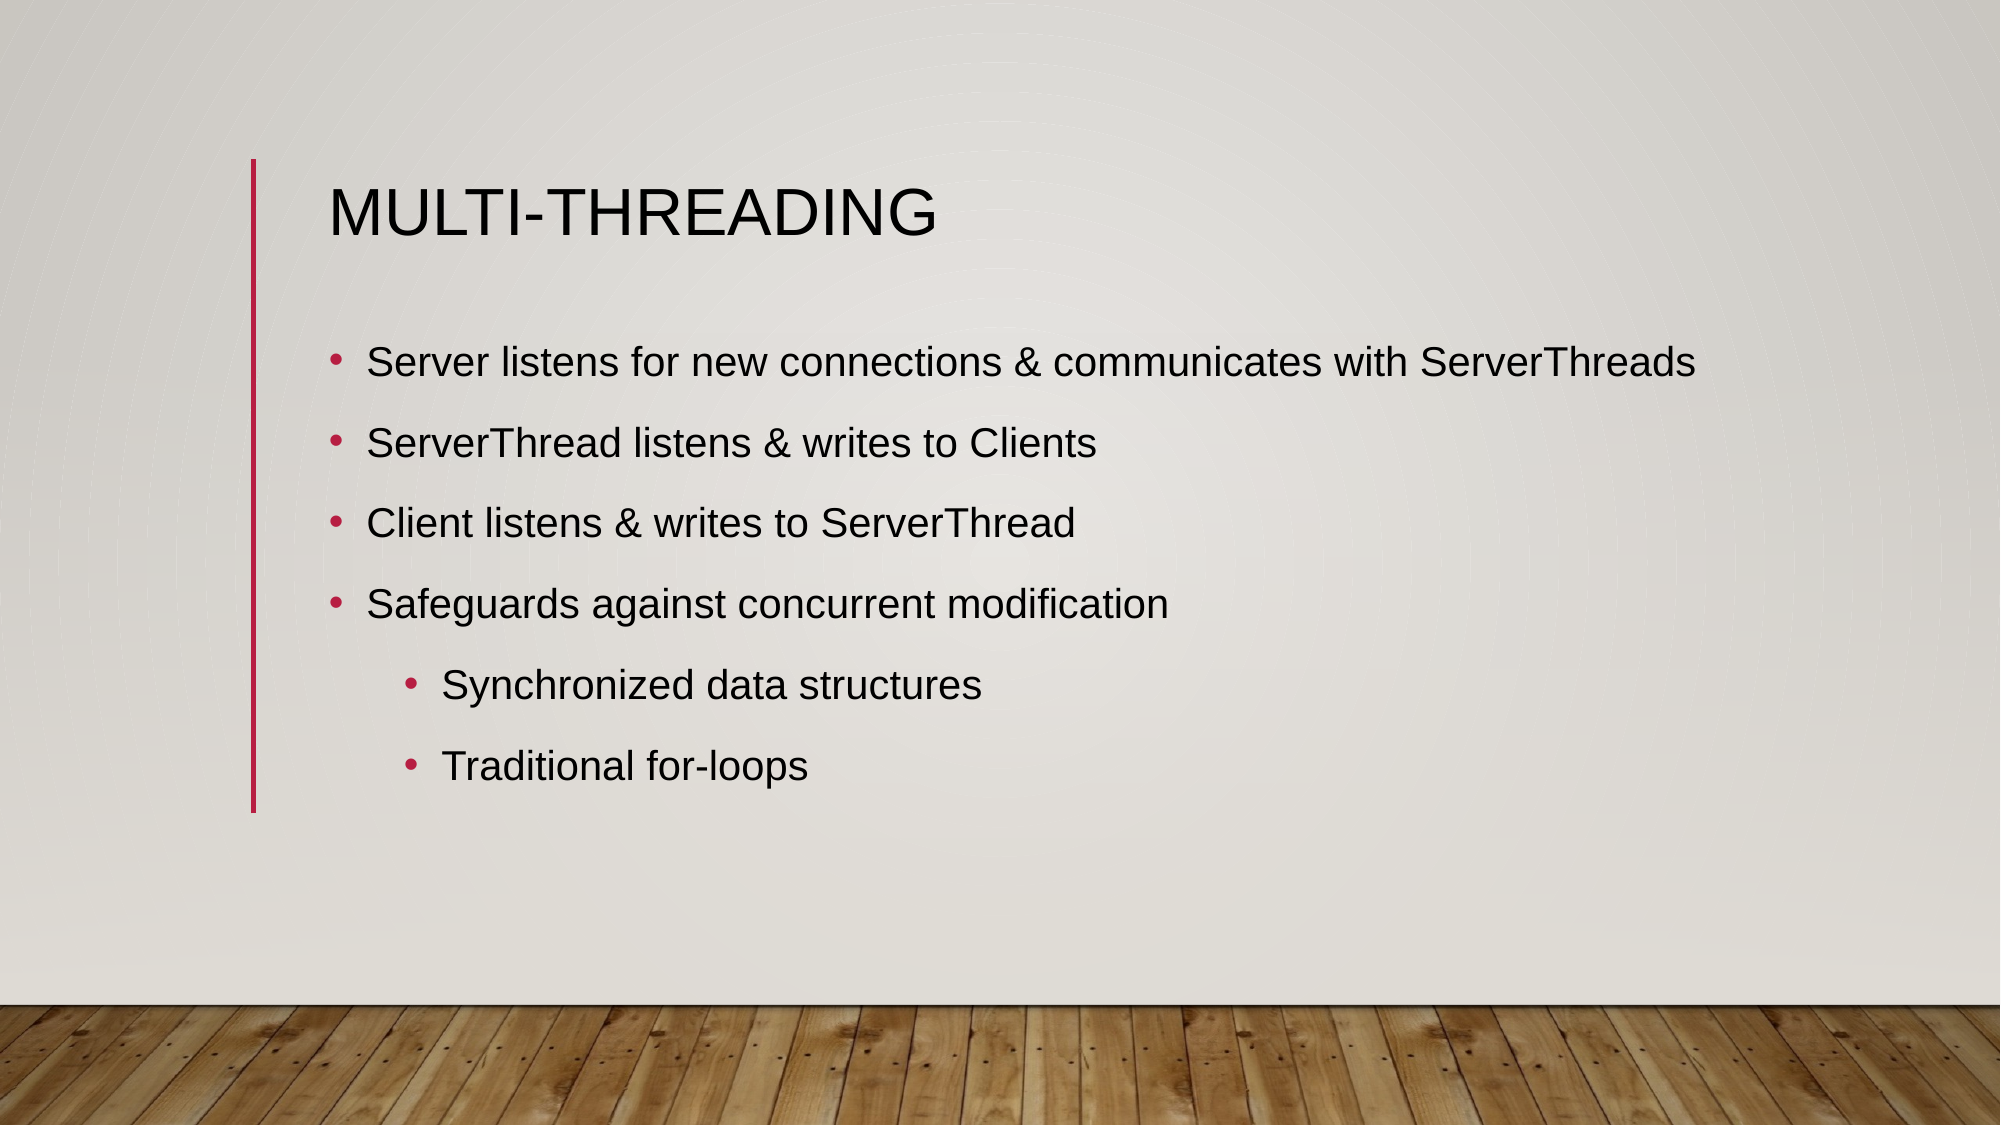

# Multi-threading
Server listens for new connections & communicates with ServerThreads
ServerThread listens & writes to Clients
Client listens & writes to ServerThread
Safeguards against concurrent modification
Synchronized data structures
Traditional for-loops